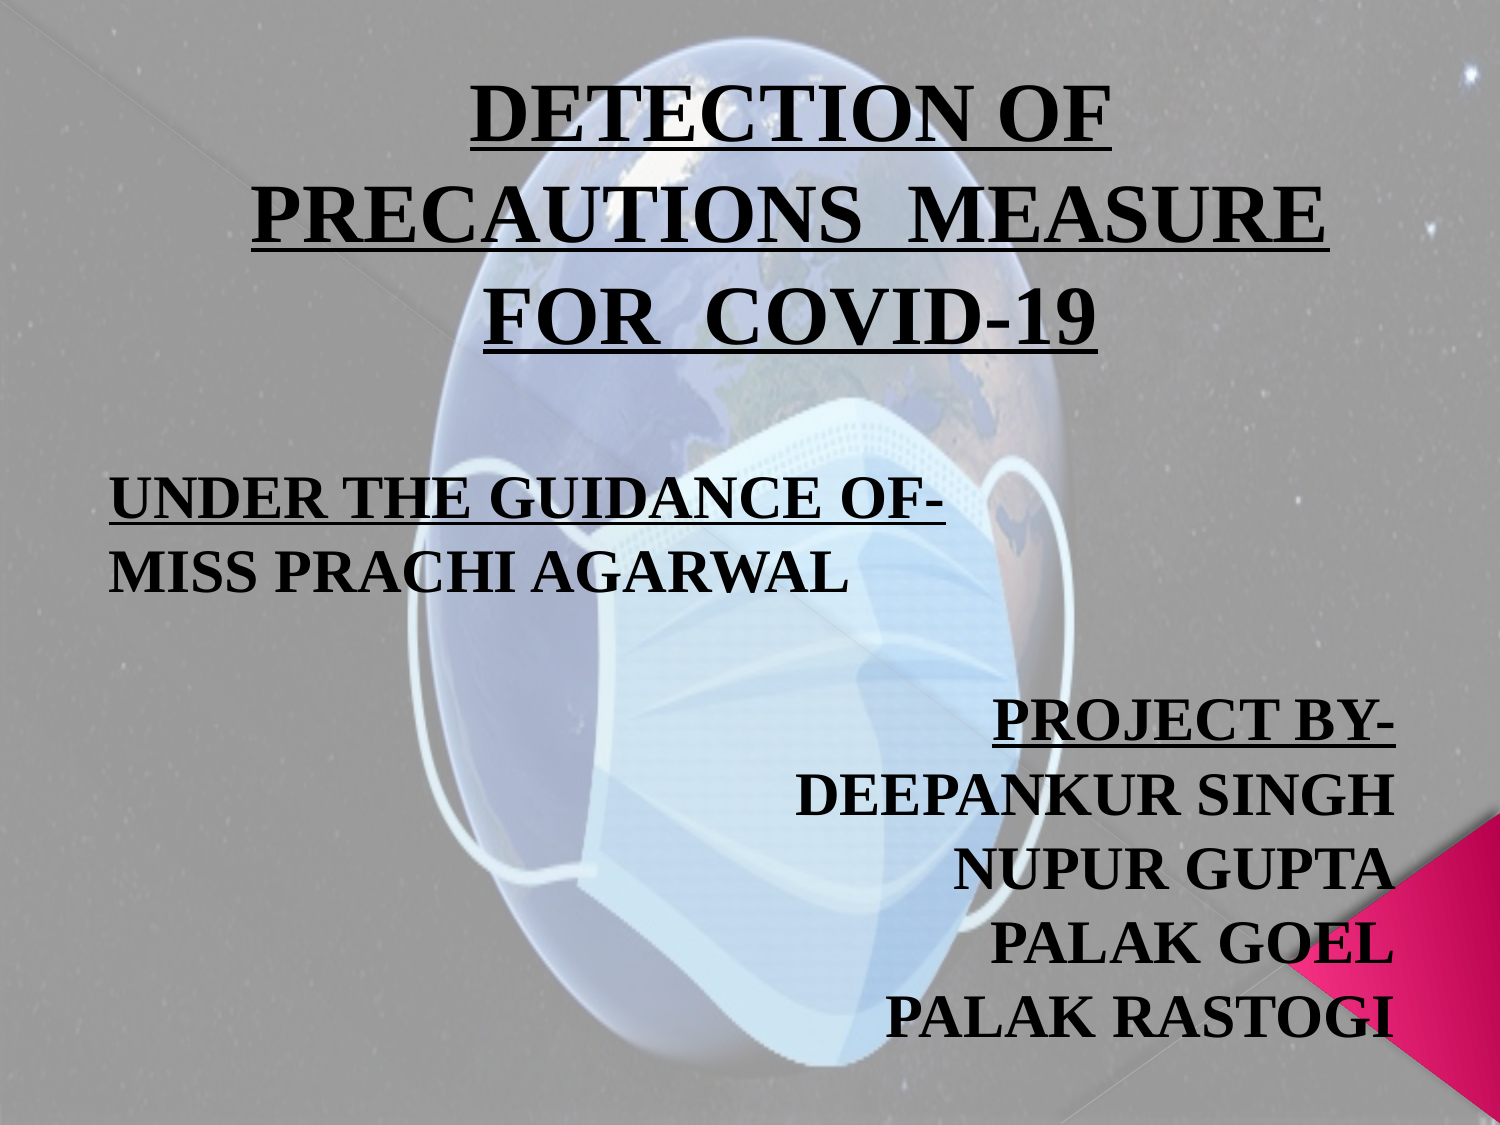

# DETECTION OF PRECAUTIONS  MEASURE FOR  COVID-19

UNDER THE GUIDANCE OF-
MISS PRACHI AGARWAL

PROJECT BY-
DEEPANKUR SINGH
NUPUR GUPTA
PALAK GOEL
PALAK RASTOGI